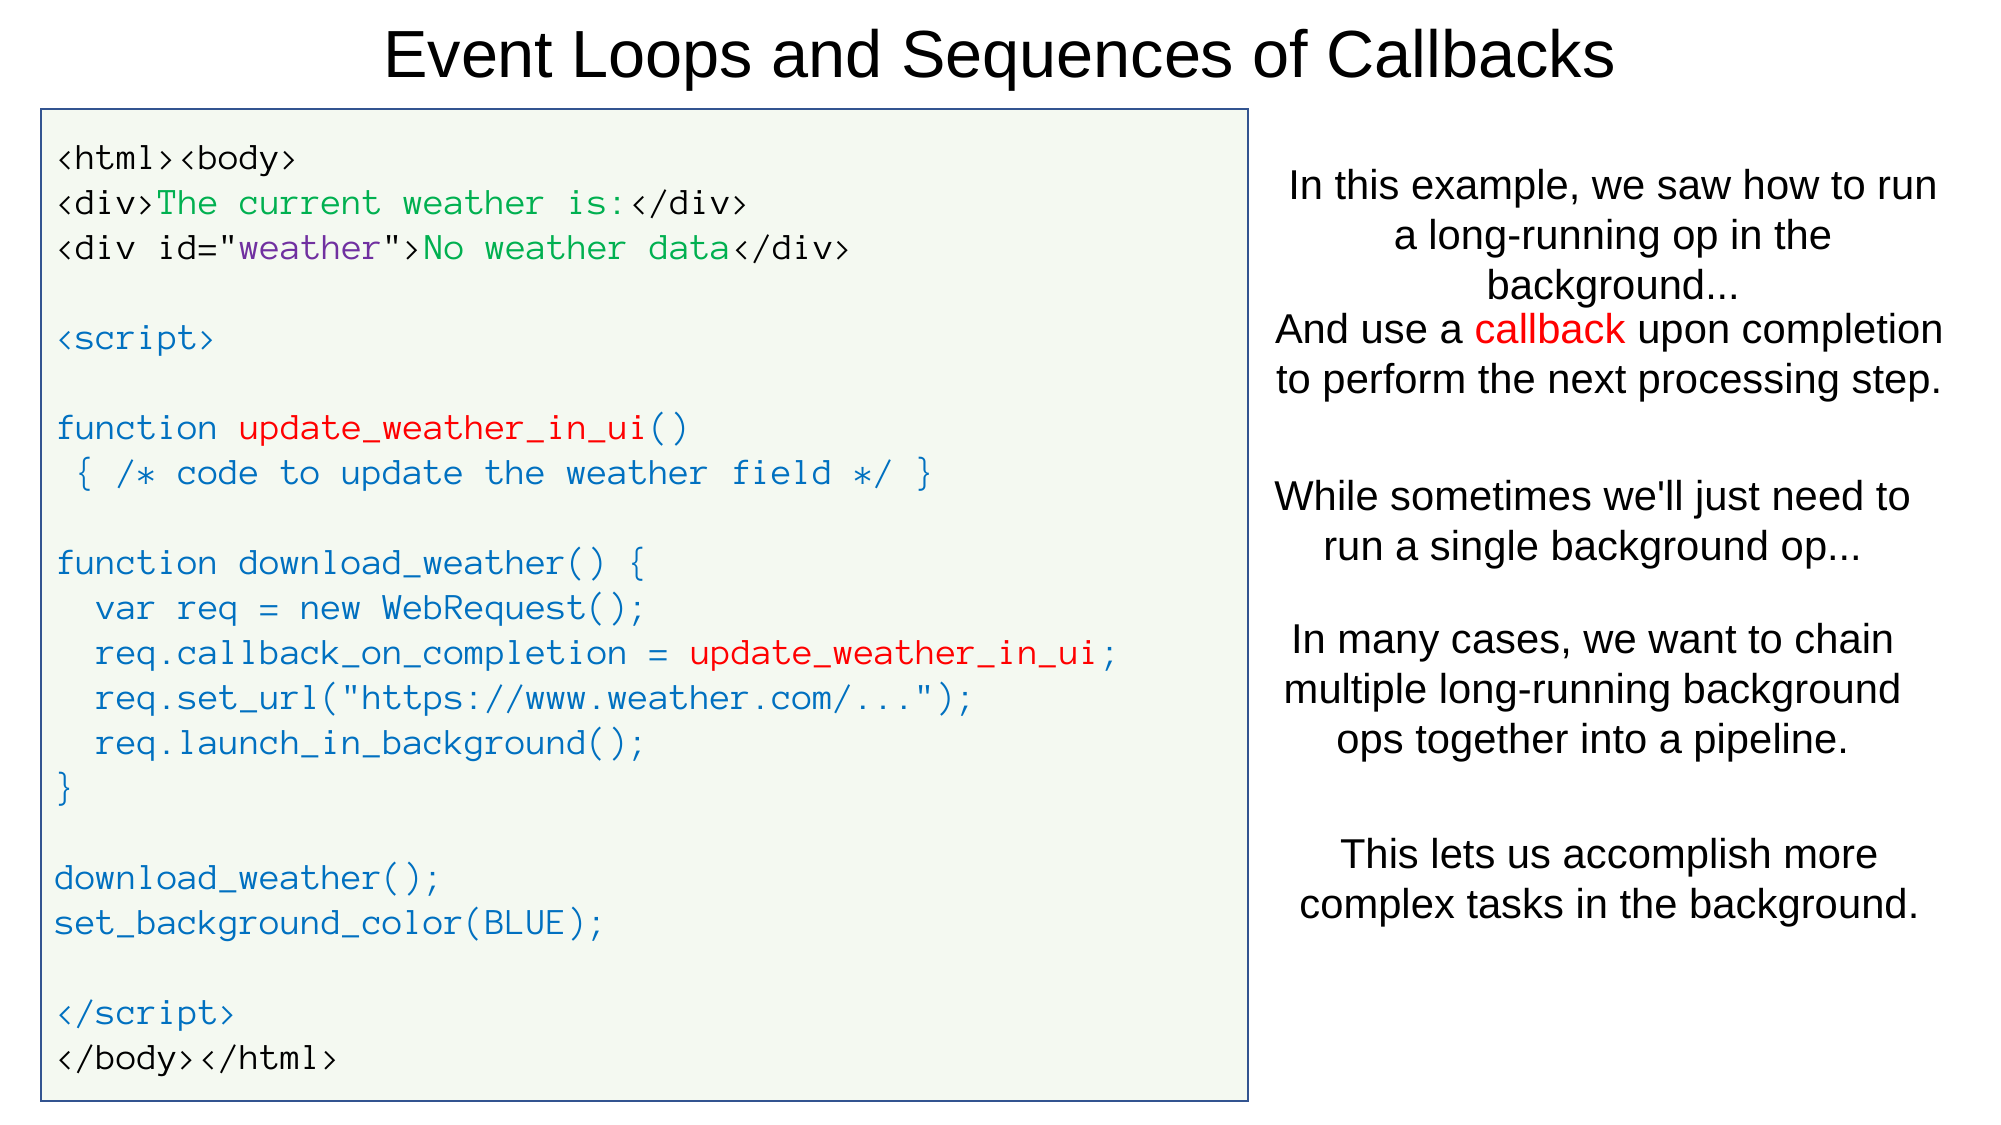

# Event Loops and Sequences of Callbacks
<html><body>
<div>The current weather is:</div>
<div id="weather">No weather data</div>

<script>

function update_weather_in_ui()
 { /* code to update the weather field */ }

function download_weather() {
  var req = new WebRequest();
  req.callback_on_completion = update_weather_in_ui;
  req.set_url("https://www.weather.com/...");
  req.launch_in_background();
}

download_weather();
set_background_color(BLUE);

</script>
</body></html>
In this example, we saw how to run a long-running op in the background...
And use a callback upon completion to perform the next processing step.
While sometimes we'll just need to run a single background op...
In many cases, we want to chain multiple long-running background ops together into a pipeline.
This lets us accomplish more complex tasks in the background.